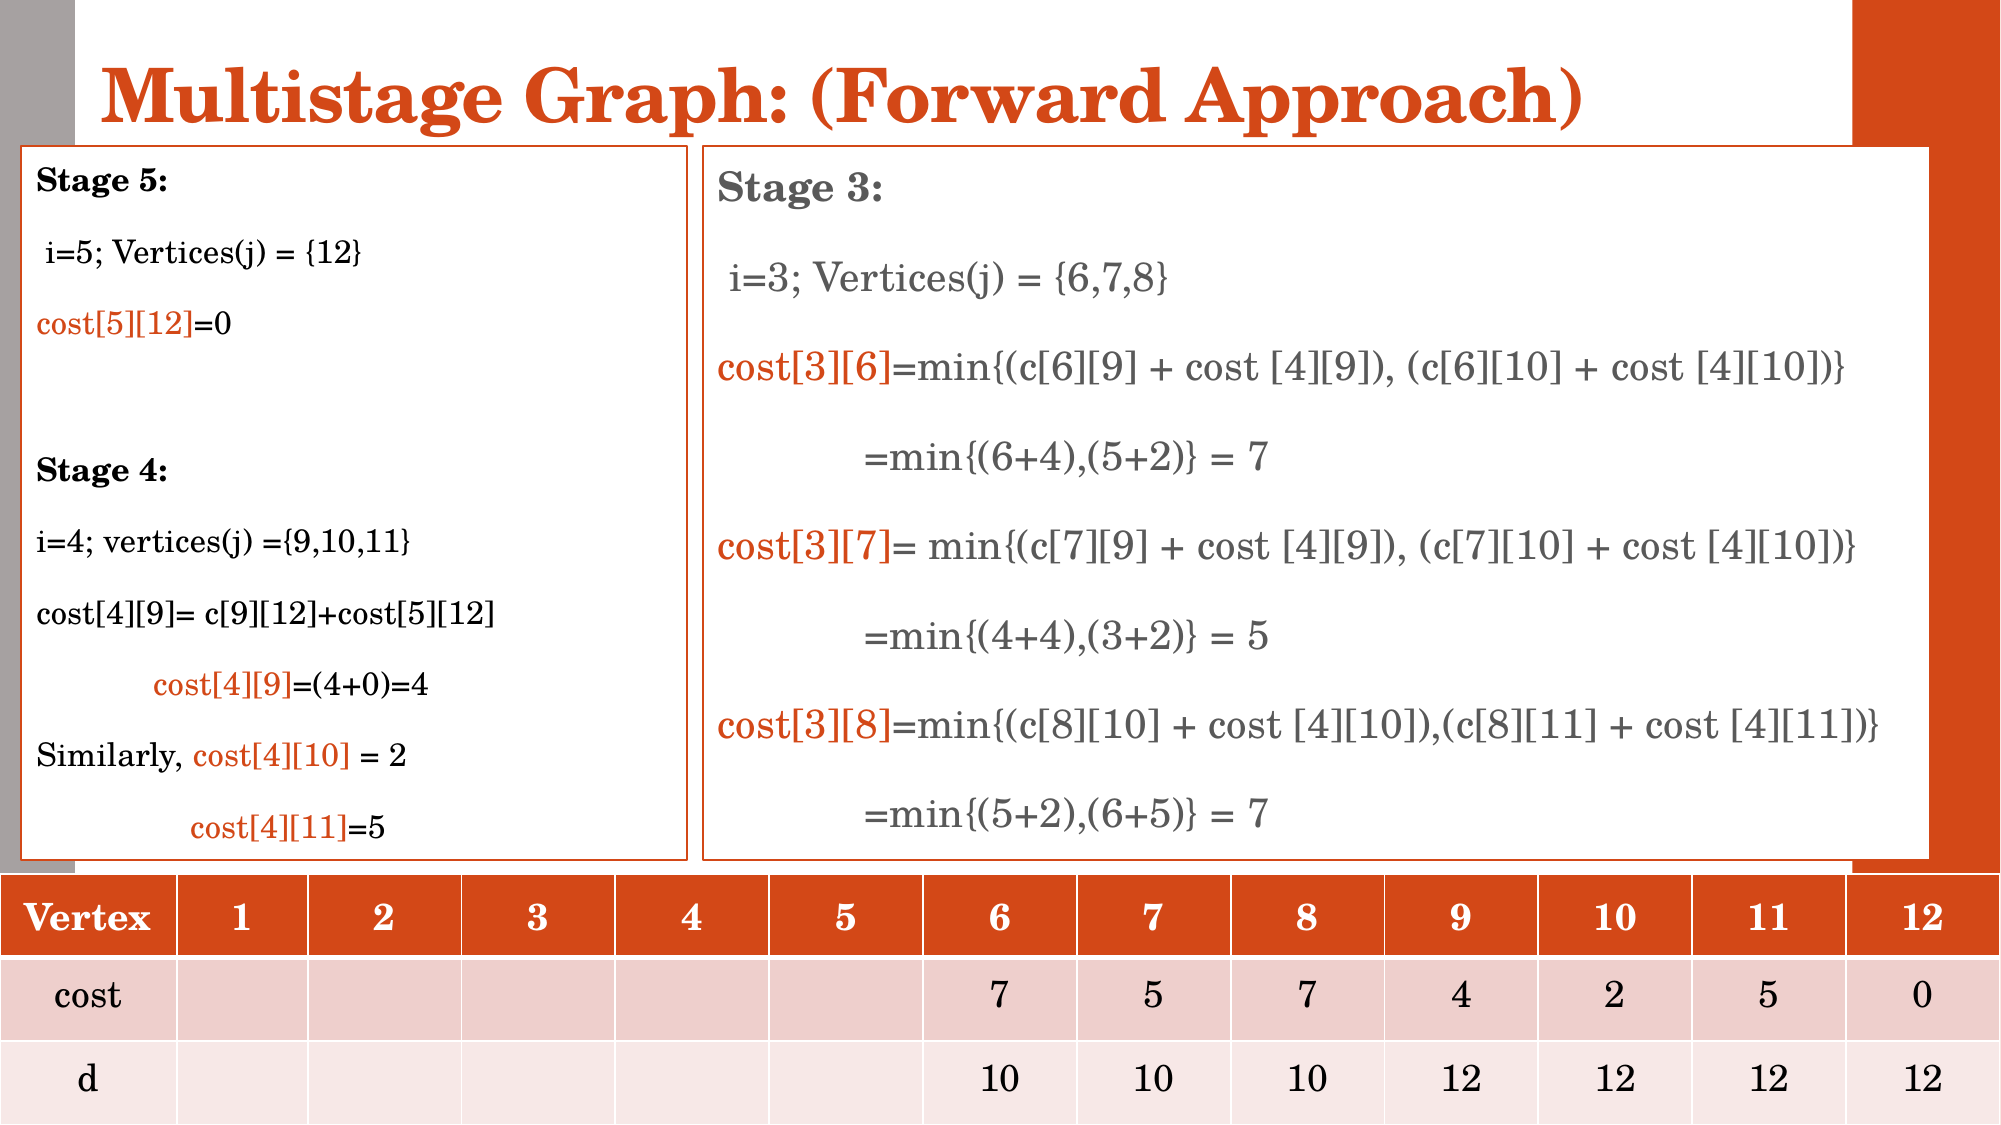

# Multistage Graph: (Forward Approach)
Stage 5:
 i=5; Vertices(j) = {12}
cost[5][12]=0

Stage 4:
i=4; vertices(j) ={9,10,11}
cost[4][9]= c[9][12]+cost[5][12]
	cost[4][9]=(4+0)=4
Similarly, cost[4][10] = 2
	    cost[4][11]=5
Stage 3:
 i=3; Vertices(j) = {6,7,8}
cost[3][6]=min{(c[6][9] + cost [4][9]), (c[6][10] + cost [4][10])}
		=min{(6+4),(5+2)} = 7
cost[3][7]= min{(c[7][9] + cost [4][9]), (c[7][10] + cost [4][10])}
		=min{(4+4),(3+2)} = 5
cost[3][8]=min{(c[8][10] + cost [4][10]),(c[8][11] + cost [4][11])}
		=min{(5+2),(6+5)} = 7

| Vertex | 1 | 2 | 3 | 4 | 5 | 6 | 7 | 8 | 9 | 10 | 11 | 12 |
| --- | --- | --- | --- | --- | --- | --- | --- | --- | --- | --- | --- | --- |
| cost |  |  |  |  |  | 7 | 5 | 7 | 4 | 2 | 5 | 0 |
| d |  |  |  |  |  | 10 | 10 | 10 | 12 | 12 | 12 | 12 |